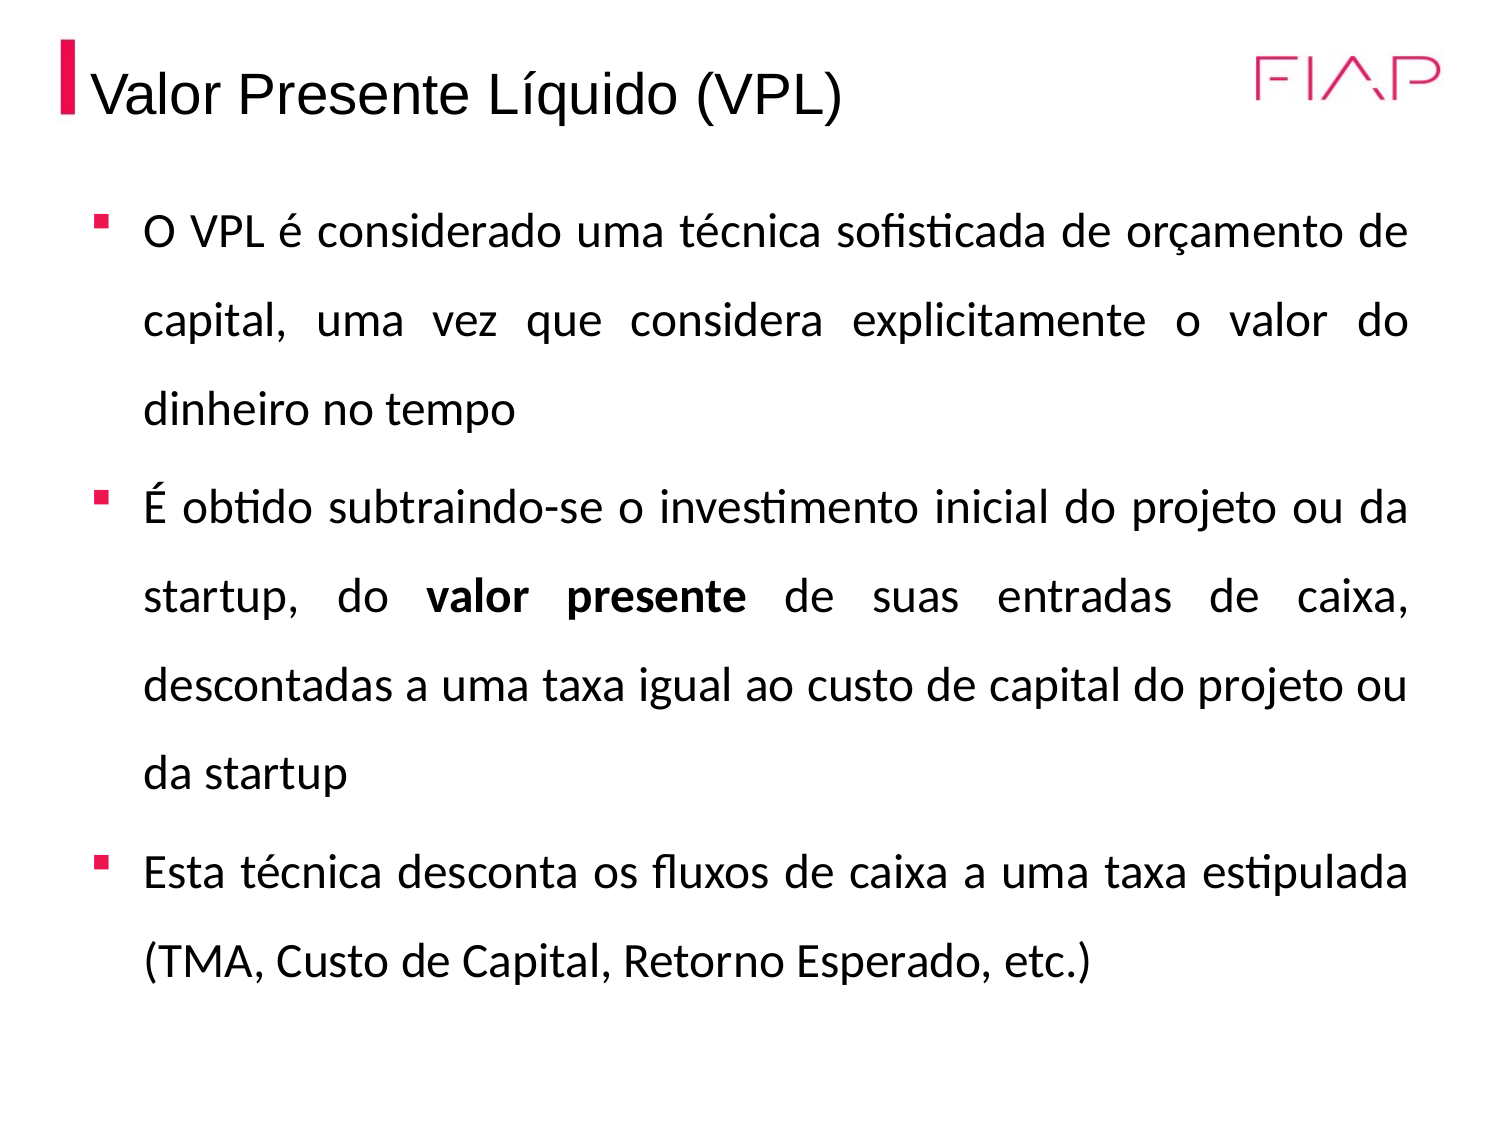

# Valor Presente Líquido (VPL)
O VPL é considerado uma técnica sofisticada de orçamento de capital, uma vez que considera explicitamente o valor do dinheiro no tempo
É obtido subtraindo-se o investimento inicial do projeto ou da startup, do valor presente de suas entradas de caixa, descontadas a uma taxa igual ao custo de capital do projeto ou da startup
Esta técnica desconta os fluxos de caixa a uma taxa estipulada (TMA, Custo de Capital, Retorno Esperado, etc.)